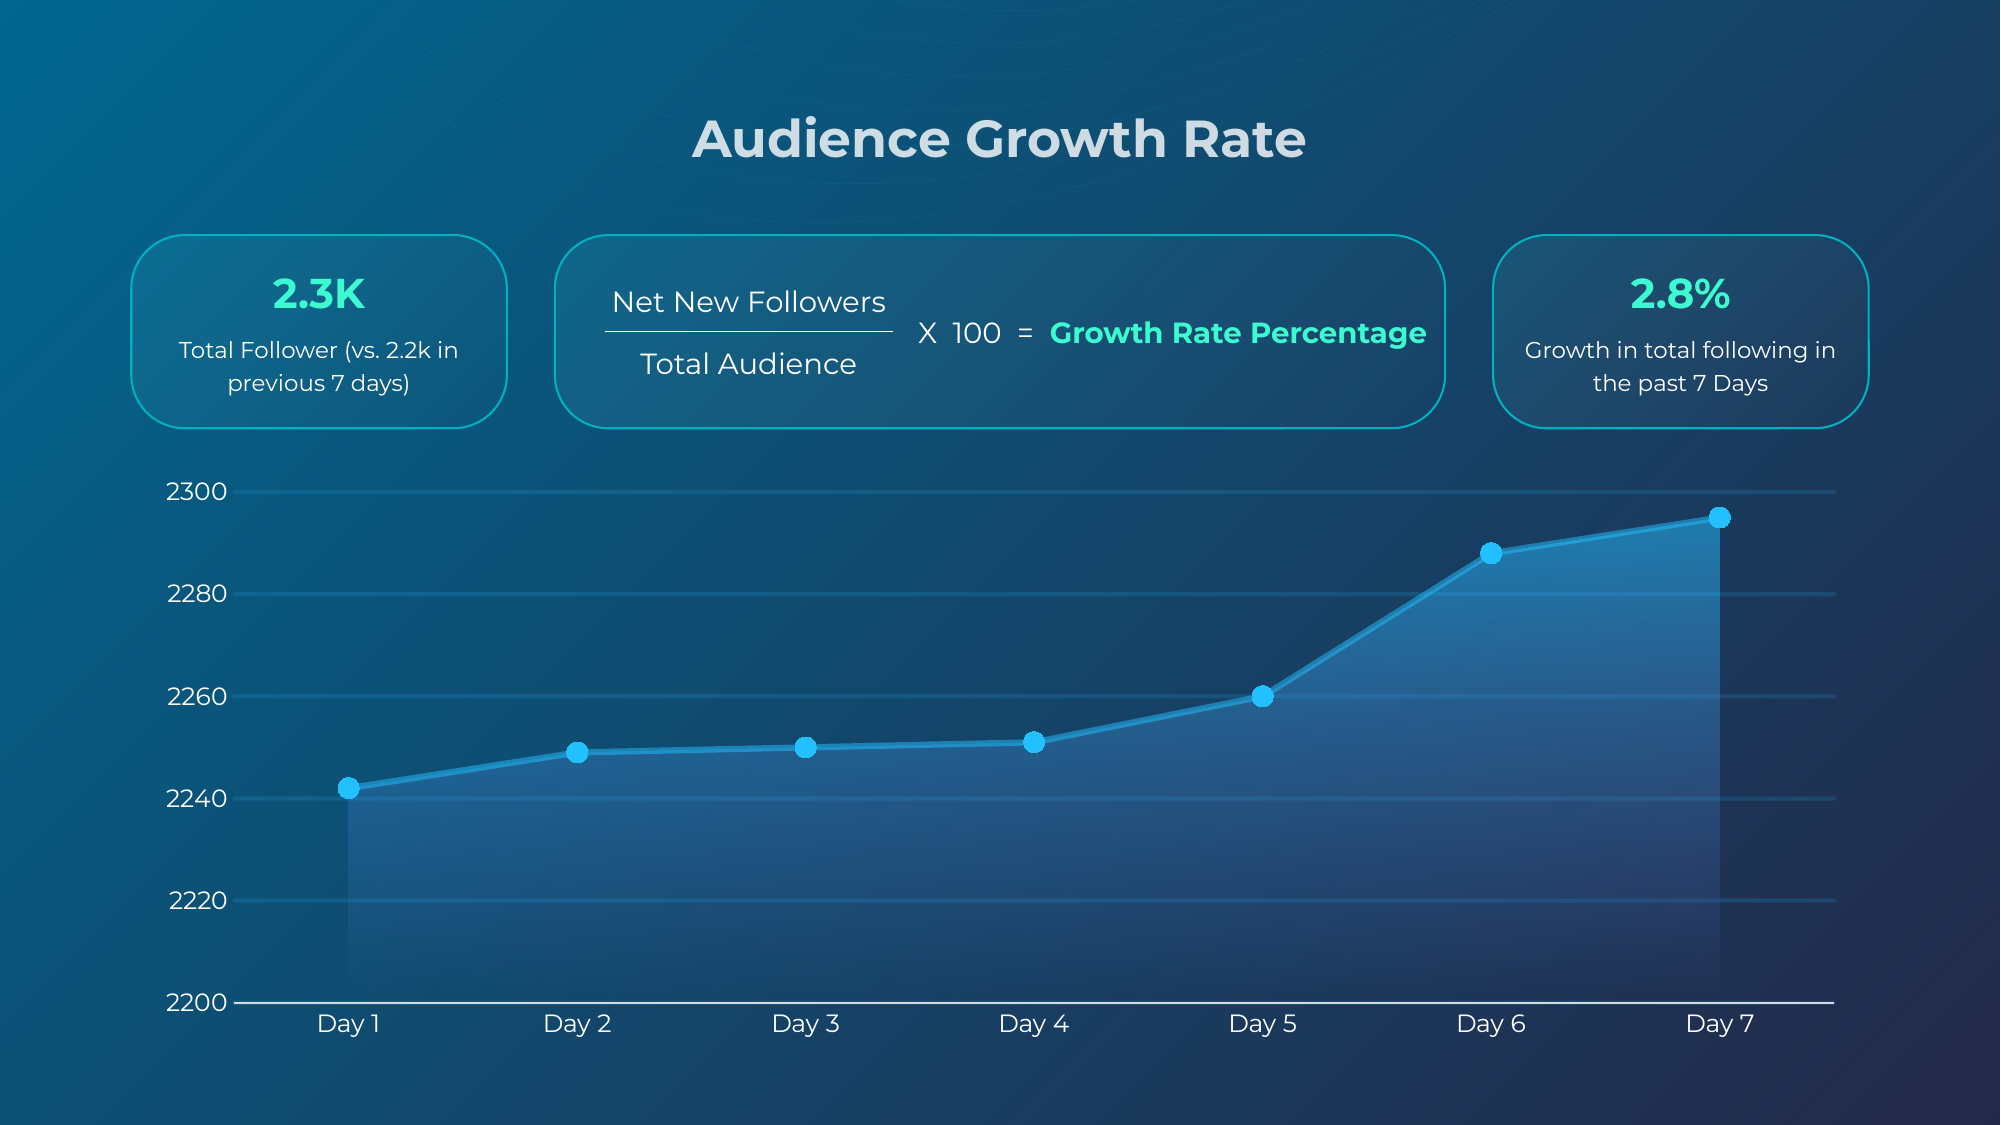

Audience Growth Rate

2.3K
Total Follower (vs. 2.2k in previous 7 days)
2.8%
Growth in total following in the past 7 Days
Net New Followers
Total Audience
X  100  =  Growth Rate Percentage

### Chart

| Category | Line | Area |
|---|---|---|
| Day 1 | 2242.0 | 2242.0 |
| Day 2 | 2249.0 | 2249.0 |
| Day 3 | 2250.0 | 2250.0 |
| Day 4 | 2251.0 | 2251.0 |
| Day 5 | 2260.0 | 2260.0 |
| Day 6 | 2288.0 | 2288.0 |
| Day 7 | 2295.0 | 2295.0 |